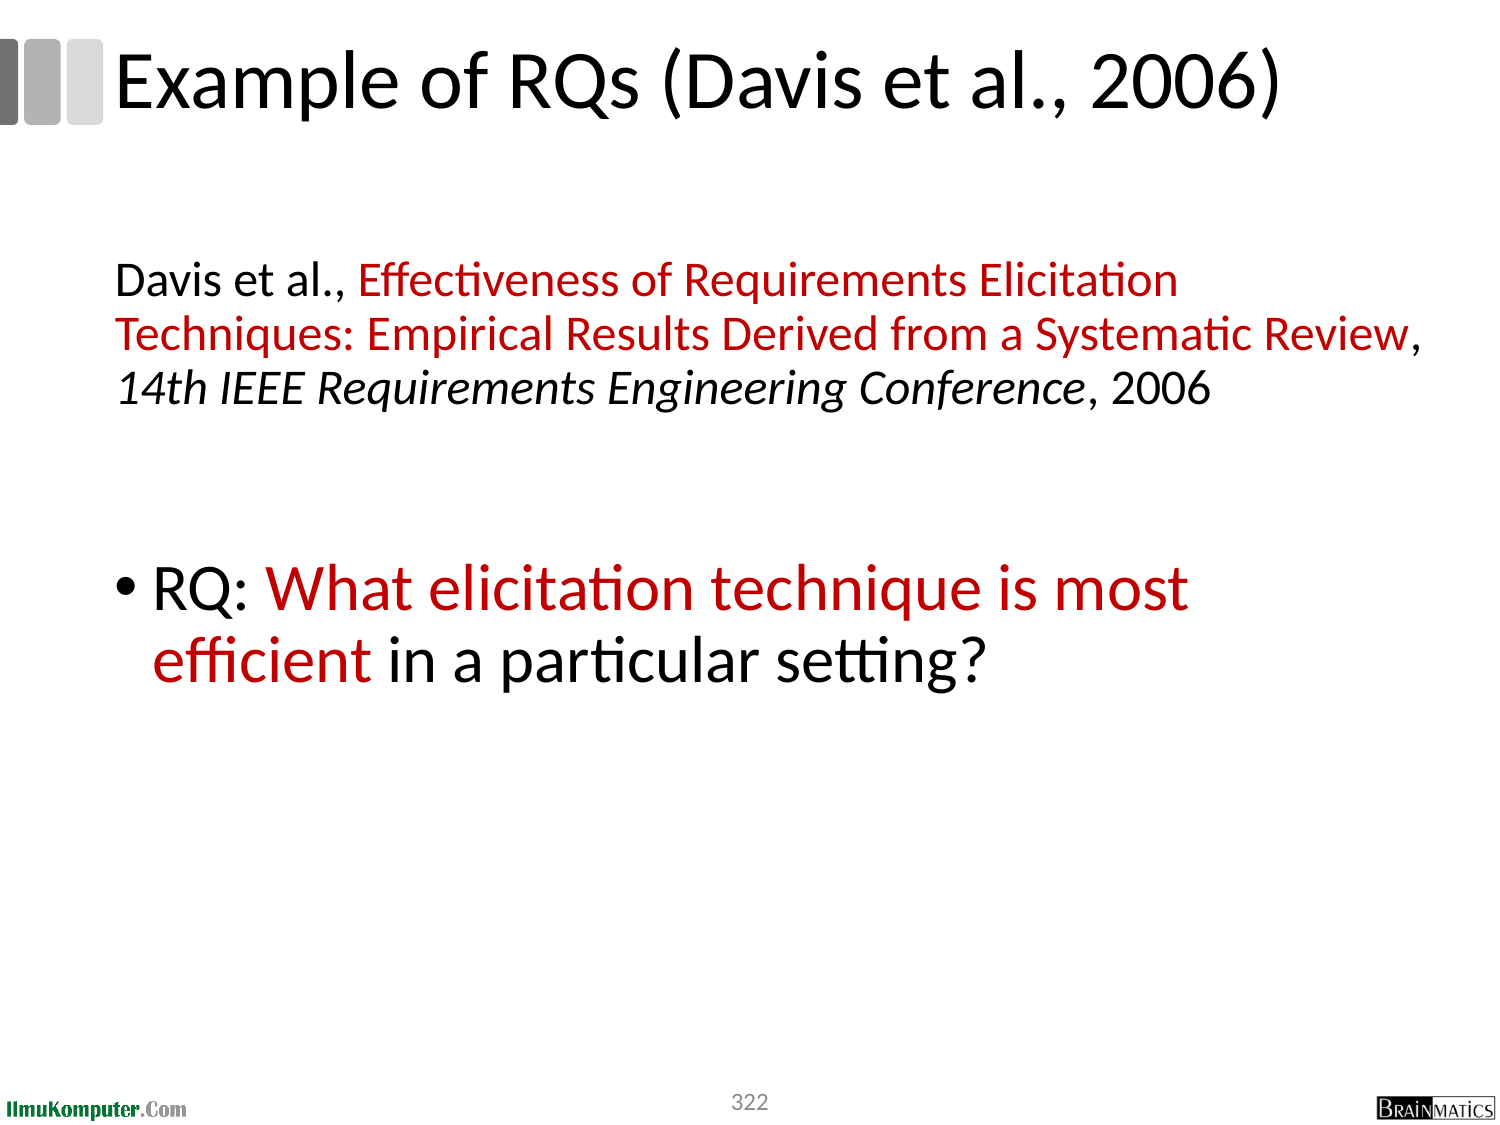

# Example of RQs (Davis et al., 2006)
Davis et al., Effectiveness of Requirements Elicitation Techniques: Empirical Results Derived from a Systematic Review, 14th IEEE Requirements Engineering Conference, 2006

RQ: What elicitation technique is most efficient in a particular setting?

322